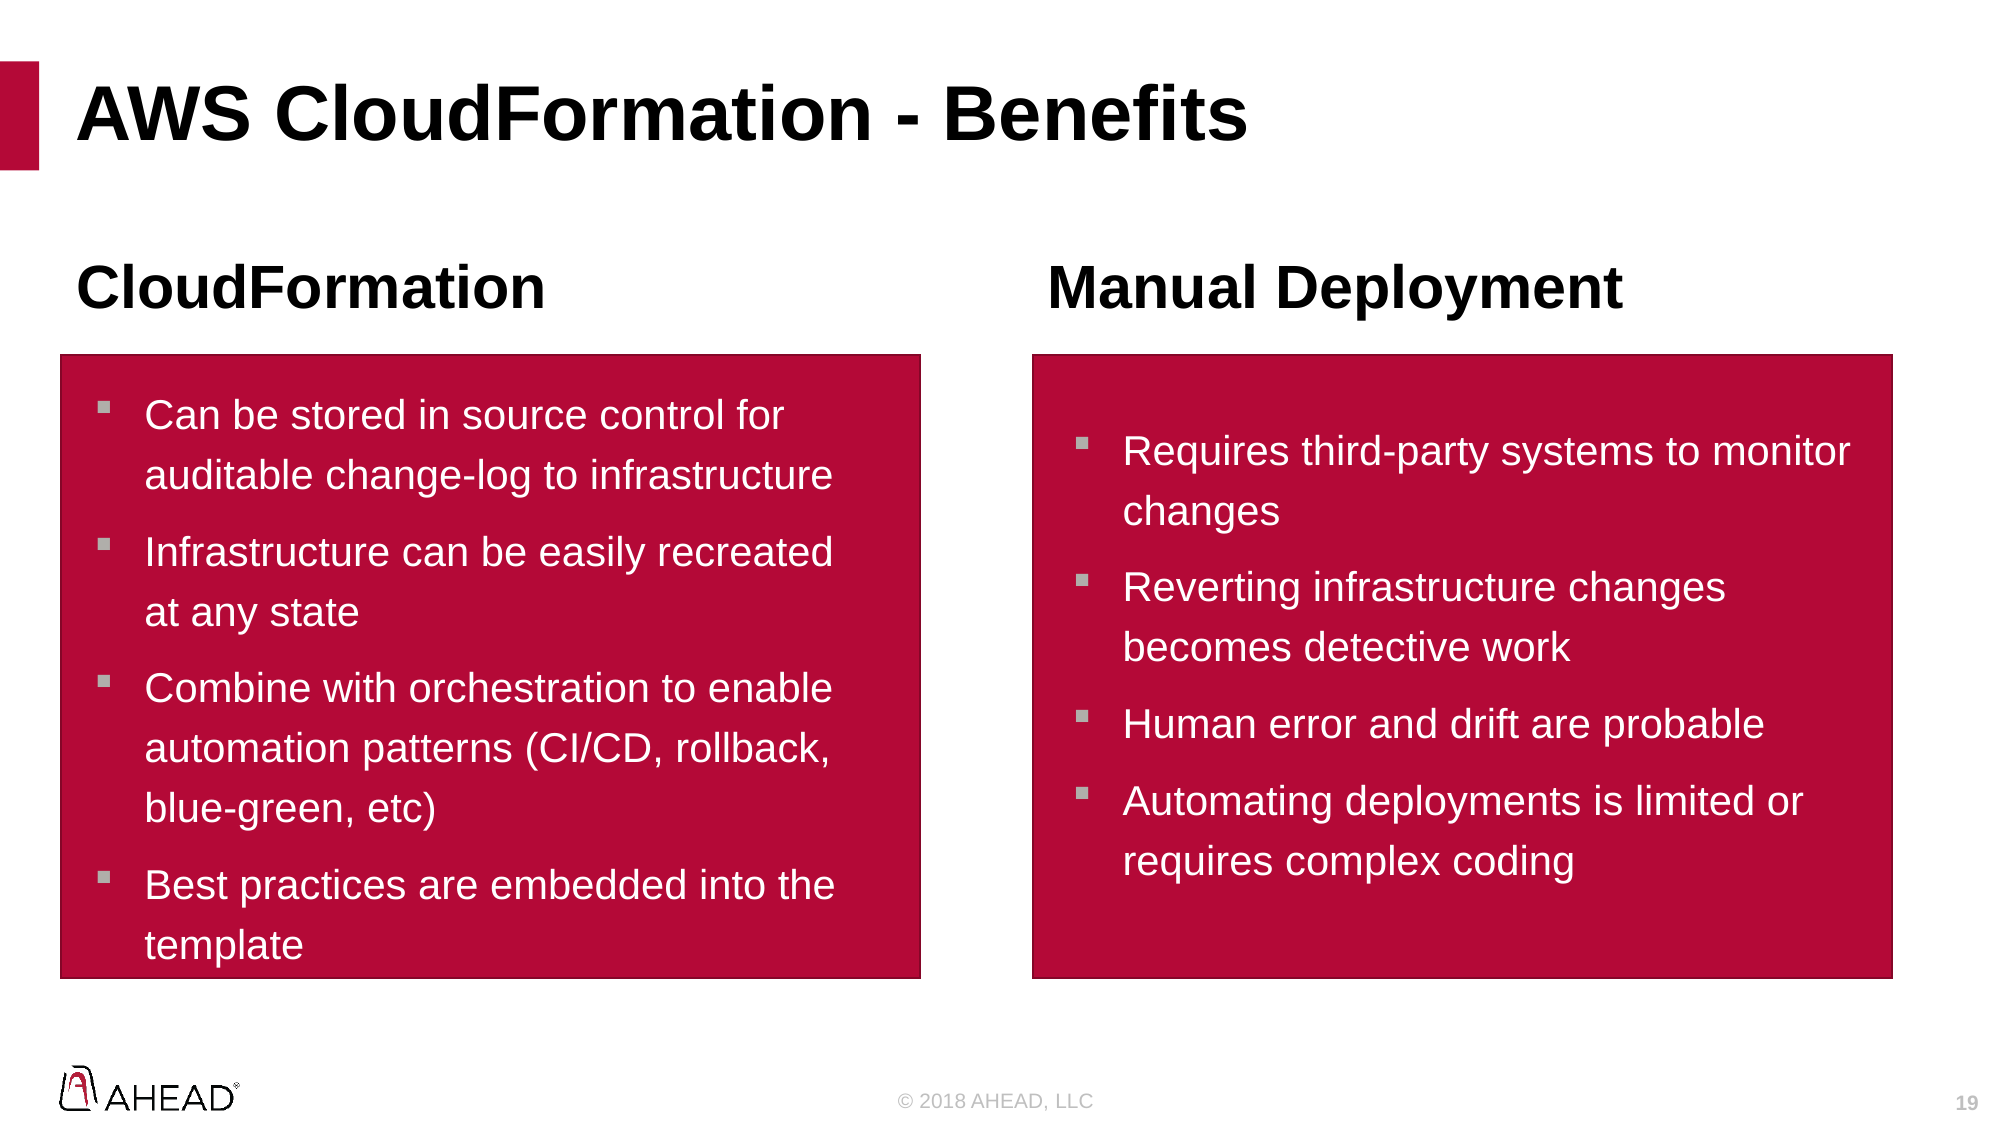

# AWS CloudFormation - Benefits
CloudFormation
Manual Deployment

Can be stored in source control for auditable change-log to infrastructure
Infrastructure can be easily recreated at any state
Combine with orchestration to enable automation patterns (CI/CD, rollback, blue-green, etc)
Best practices are embedded into the template
Requires third-party systems to monitor changes
Reverting infrastructure changes becomes detective work
Human error and drift are probable
Automating deployments is limited or requires complex coding